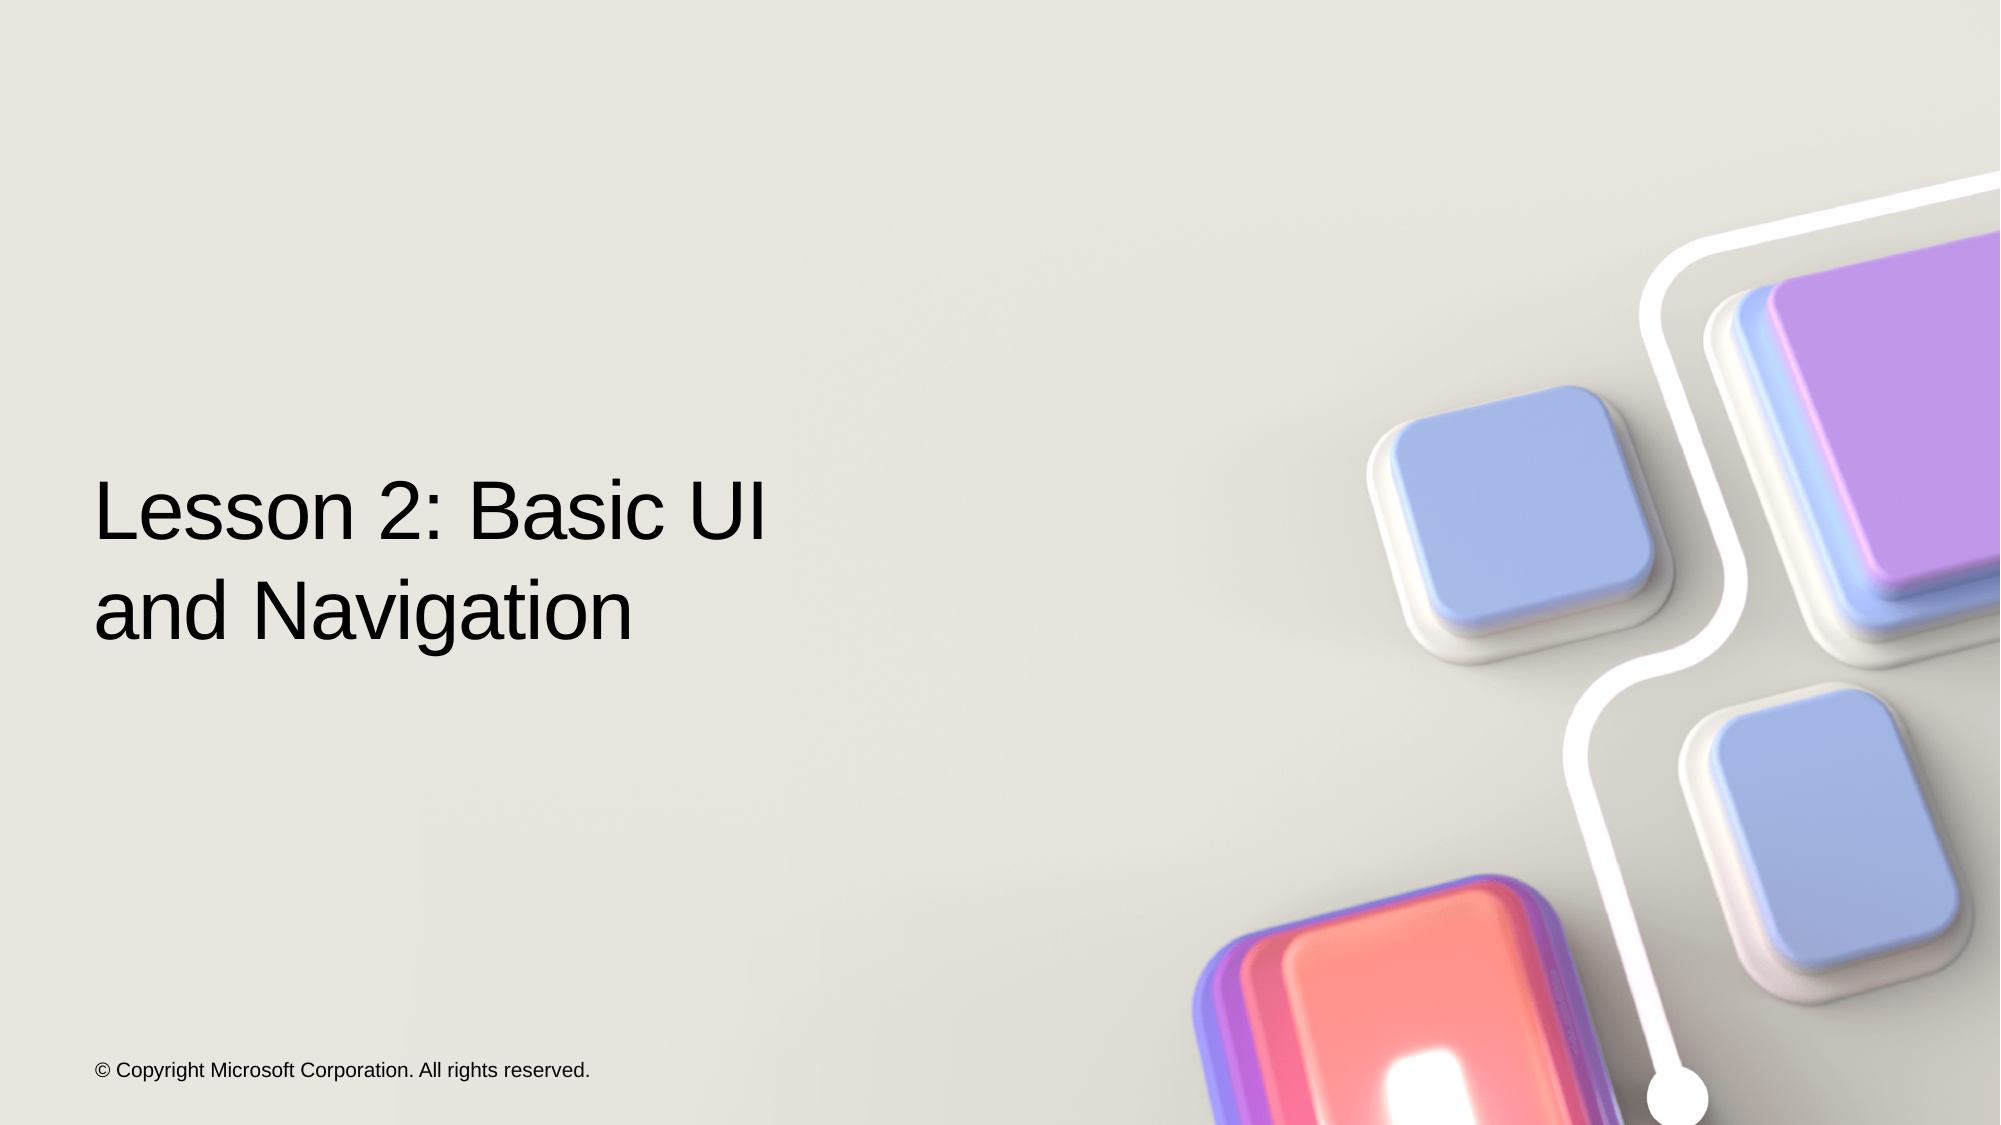

# Lesson 2: Basic UI and Navigation